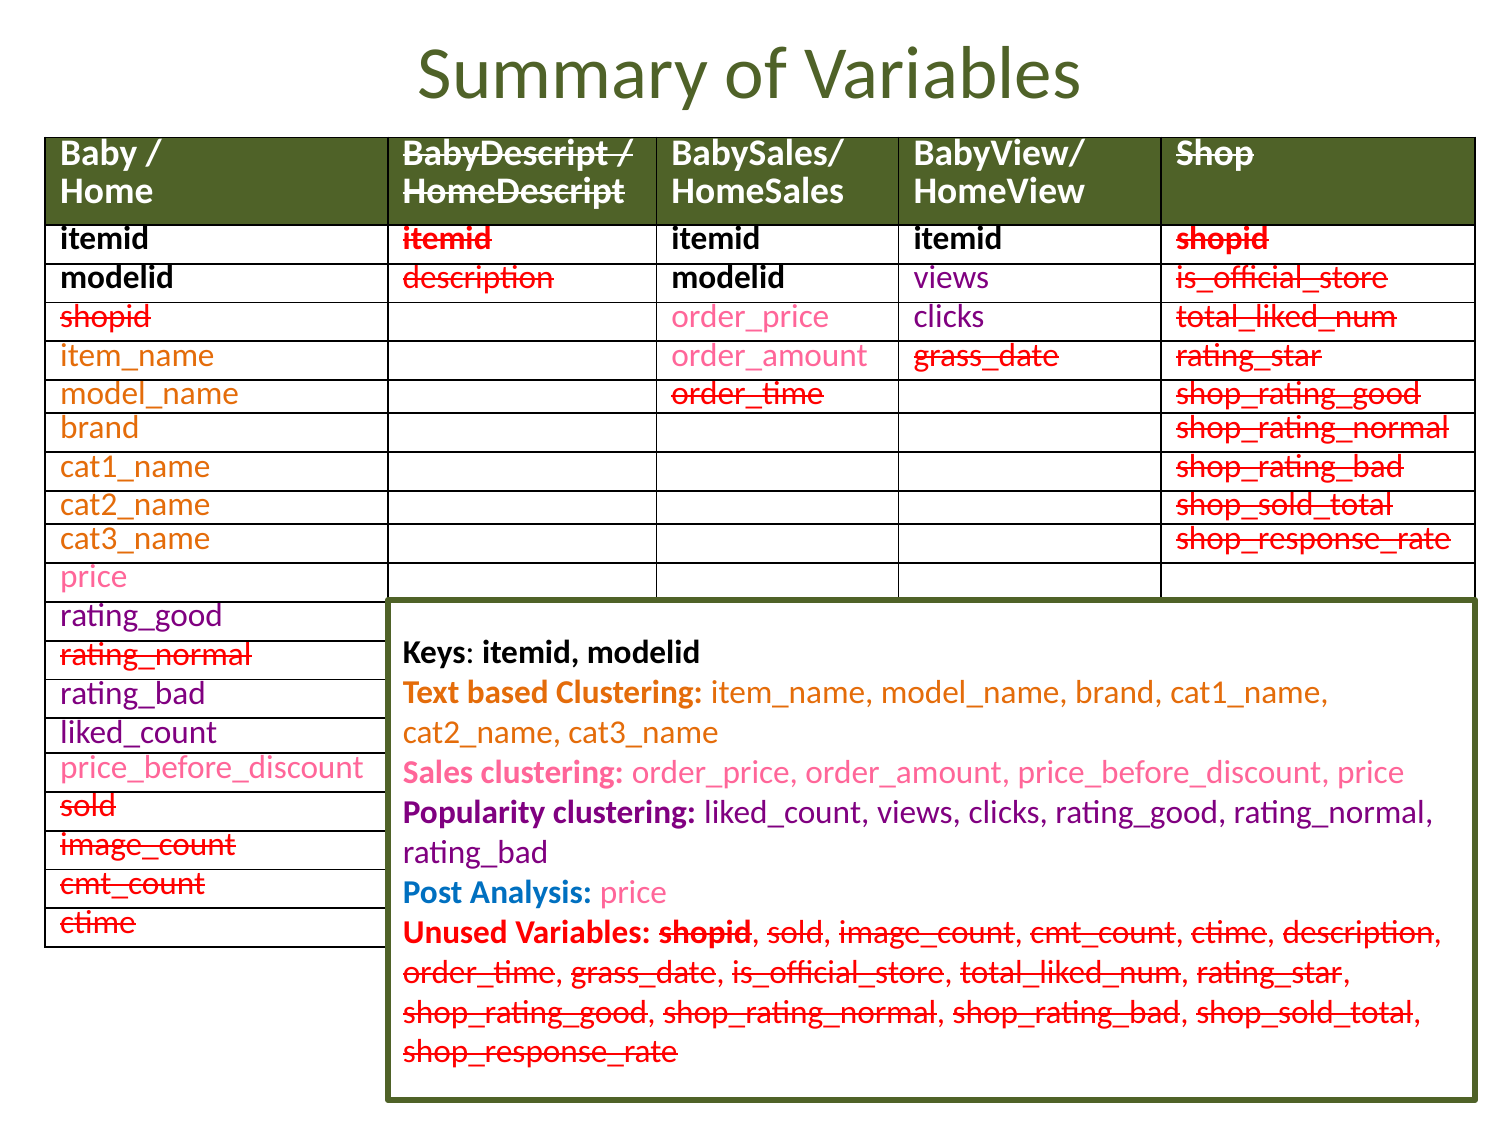

# Summary of Variables
| Baby / Home | BabyDescript / HomeDescript | BabySales/ HomeSales | BabyView/ HomeView | Shop |
| --- | --- | --- | --- | --- |
| itemid | itemid | itemid | itemid | shopid |
| modelid | description | modelid | views | is\_official\_store |
| shopid |  | order\_price | clicks | total\_liked\_num |
| item\_name |  | order\_amount | grass\_date | rating\_star |
| model\_name |  | order\_time |  | shop\_rating\_good |
| brand |  |  |  | shop\_rating\_normal |
| cat1\_name |  |  |  | shop\_rating\_bad |
| cat2\_name |  |  |  | shop\_sold\_total |
| cat3\_name |  |  |  | shop\_response\_rate |
| price |  |  |  |  |
| rating\_good |  |  |  |  |
| rating\_normal |  |  |  |  |
| rating\_bad |  |  |  |  |
| liked\_count |  |  |  |  |
| price\_before\_discount |  |  |  |  |
| sold |  |  |  |  |
| image\_count |  |  |  |  |
| cmt\_count |  |  |  |  |
| ctime |  |  |  |  |

Keys: itemid, modelid
Text based Clustering: item_name, model_name, brand, cat1_name, cat2_name, cat3_name
Sales clustering: order_price, order_amount, price_before_discount, price
Popularity clustering: liked_count, views, clicks, rating_good, rating_normal, rating_bad
Post Analysis: price
Unused Variables: shopid, sold, image_count, cmt_count, ctime, description, order_time, grass_date, is_official_store, total_liked_num, rating_star, shop_rating_good, shop_rating_normal, shop_rating_bad, shop_sold_total, shop_response_rate